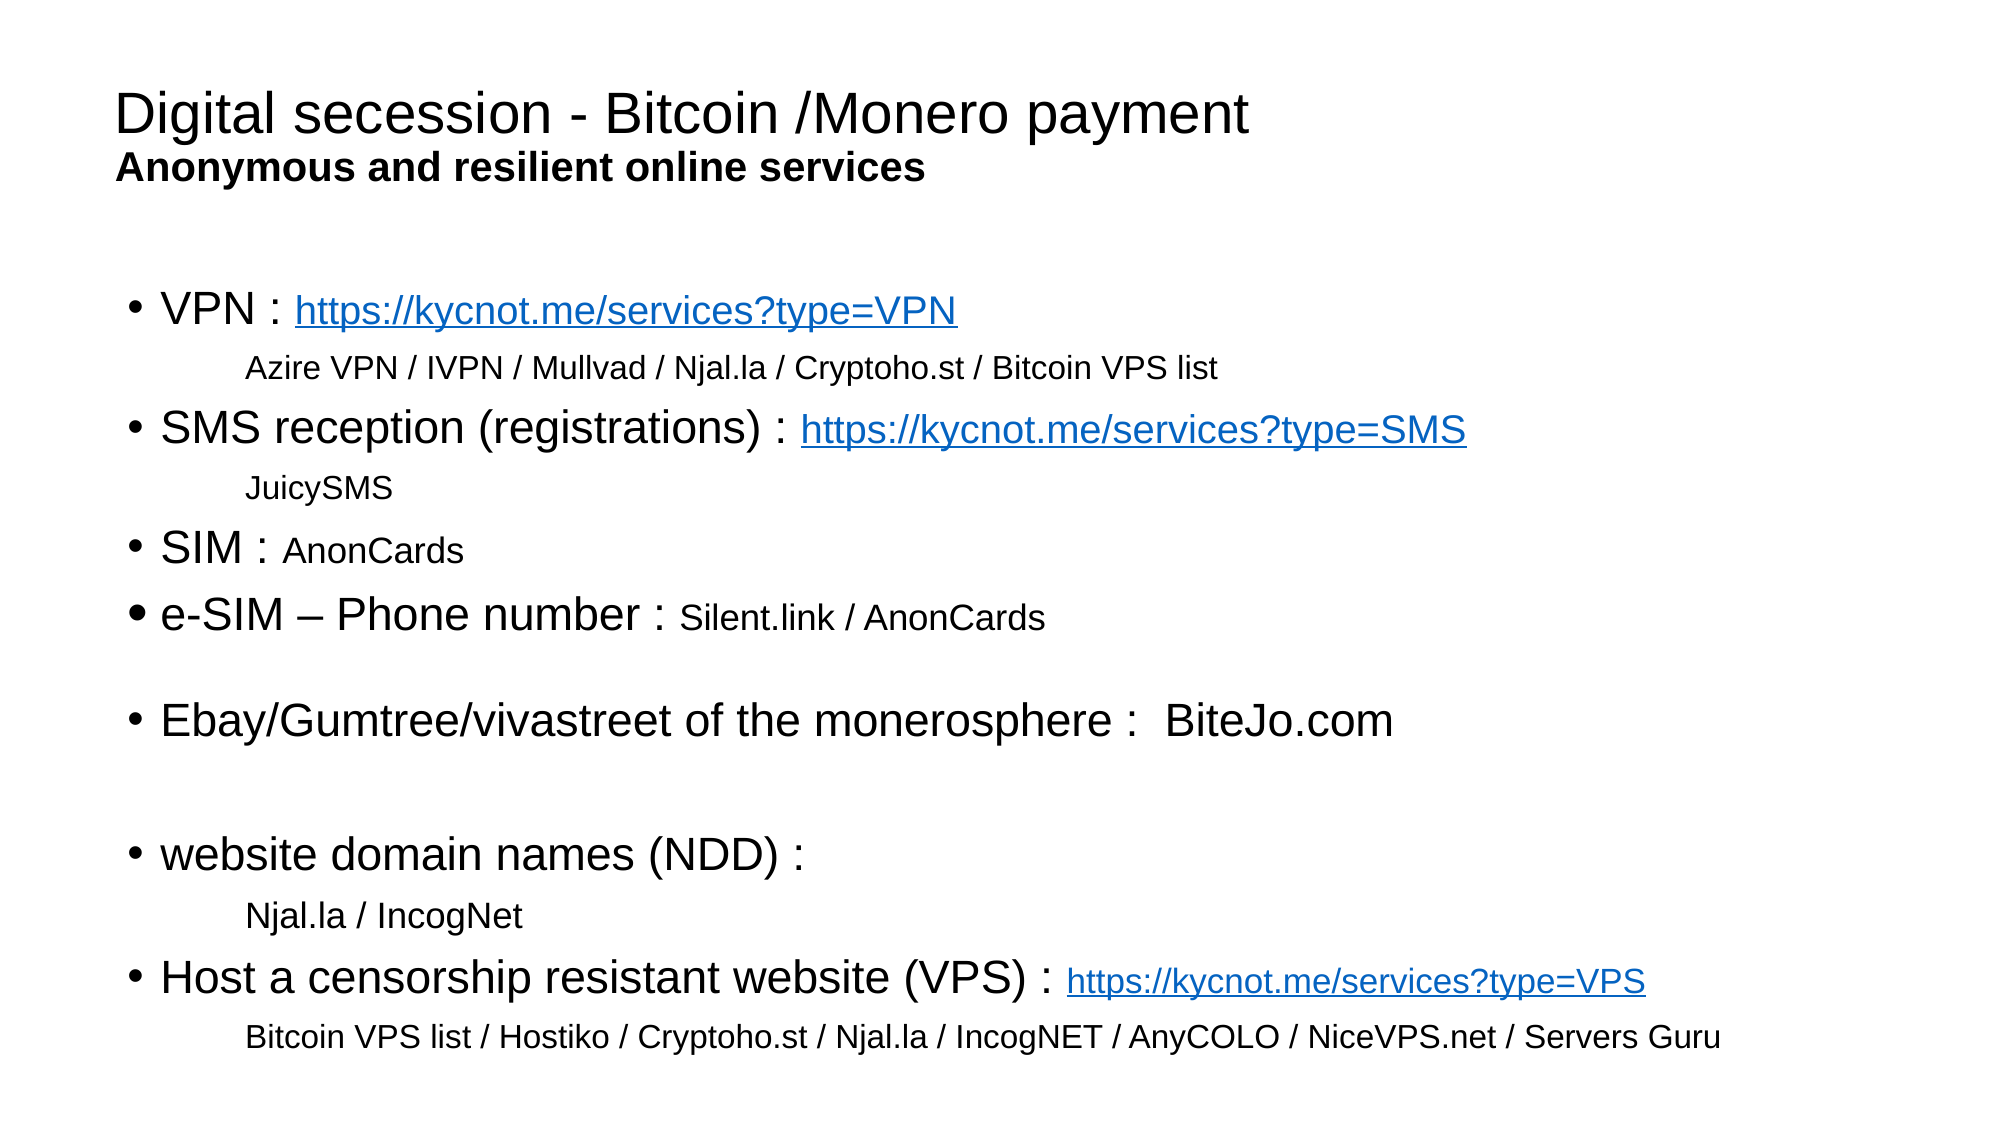

# Digital secession - Bitcoin /Monero payment Anonymous and resilient online services
VPN : https://kycnot.me/services?type=VPN
	Azire VPN / IVPN / Mullvad / Njal.la / Cryptoho.st / Bitcoin VPS list
SMS reception (registrations) : https://kycnot.me/services?type=SMS
	JuicySMS
SIM : AnonCards
e-SIM – Phone number : Silent.link / AnonCards
Ebay/Gumtree/vivastreet of the monerosphere :  BiteJo.com

website domain names (NDD) :
	Njal.la / IncogNet
Host a censorship resistant website (VPS) : https://kycnot.me/services?type=VPS
	Bitcoin VPS list / Hostiko / Cryptoho.st / Njal.la / IncogNET / AnyCOLO / NiceVPS.net / Servers Guru